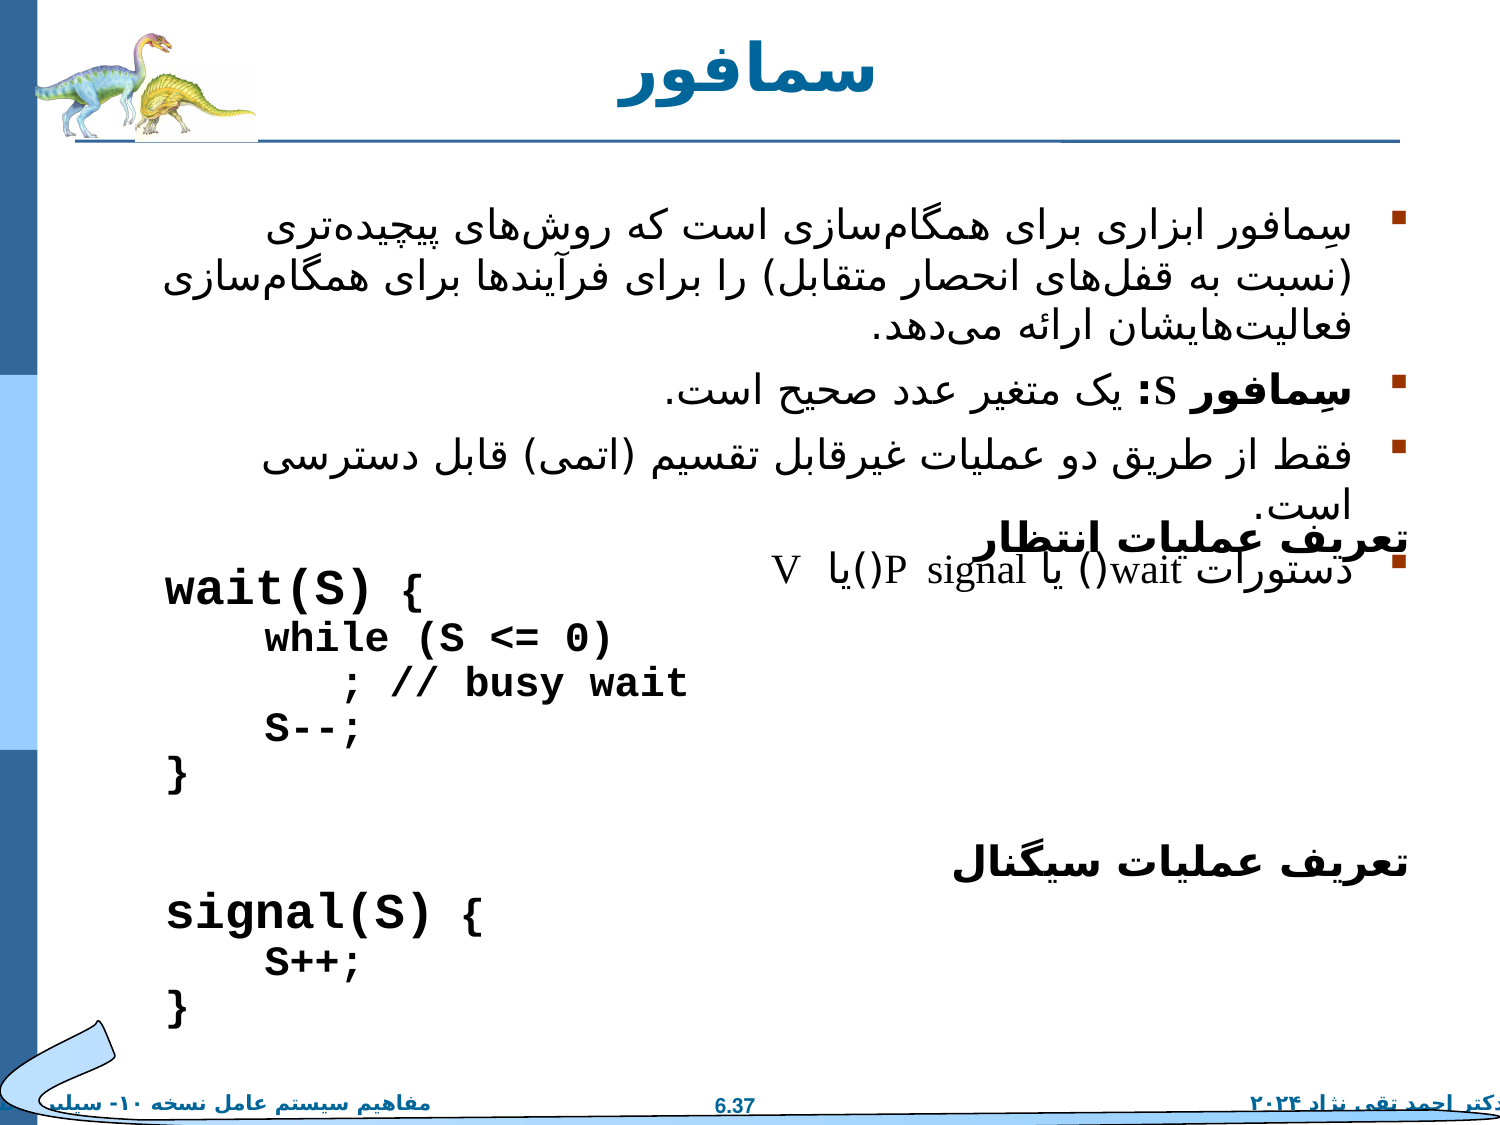

# سمافور
سِمافور ابزاری برای همگام‌سازی است که روش‌های پیچیده‌تری (نسبت به قفل‌های انحصار متقابل) را برای فرآیندها برای همگام‌سازی فعالیت‌هایشان ارائه می‌دهد.
سِمافور S: یک متغیر عدد صحیح است.
فقط از طریق دو عملیات غیرقابل تقسیم (اتمی) قابل دسترسی است.
دستورات wait() یا P  signal()یا  V

تعریف عملیات انتظار
wait(S) {
    while (S <= 0)
       ; // busy wait
    S--;
}

تعریف عملیات سیگنال
signal(S) {
    S++;
}